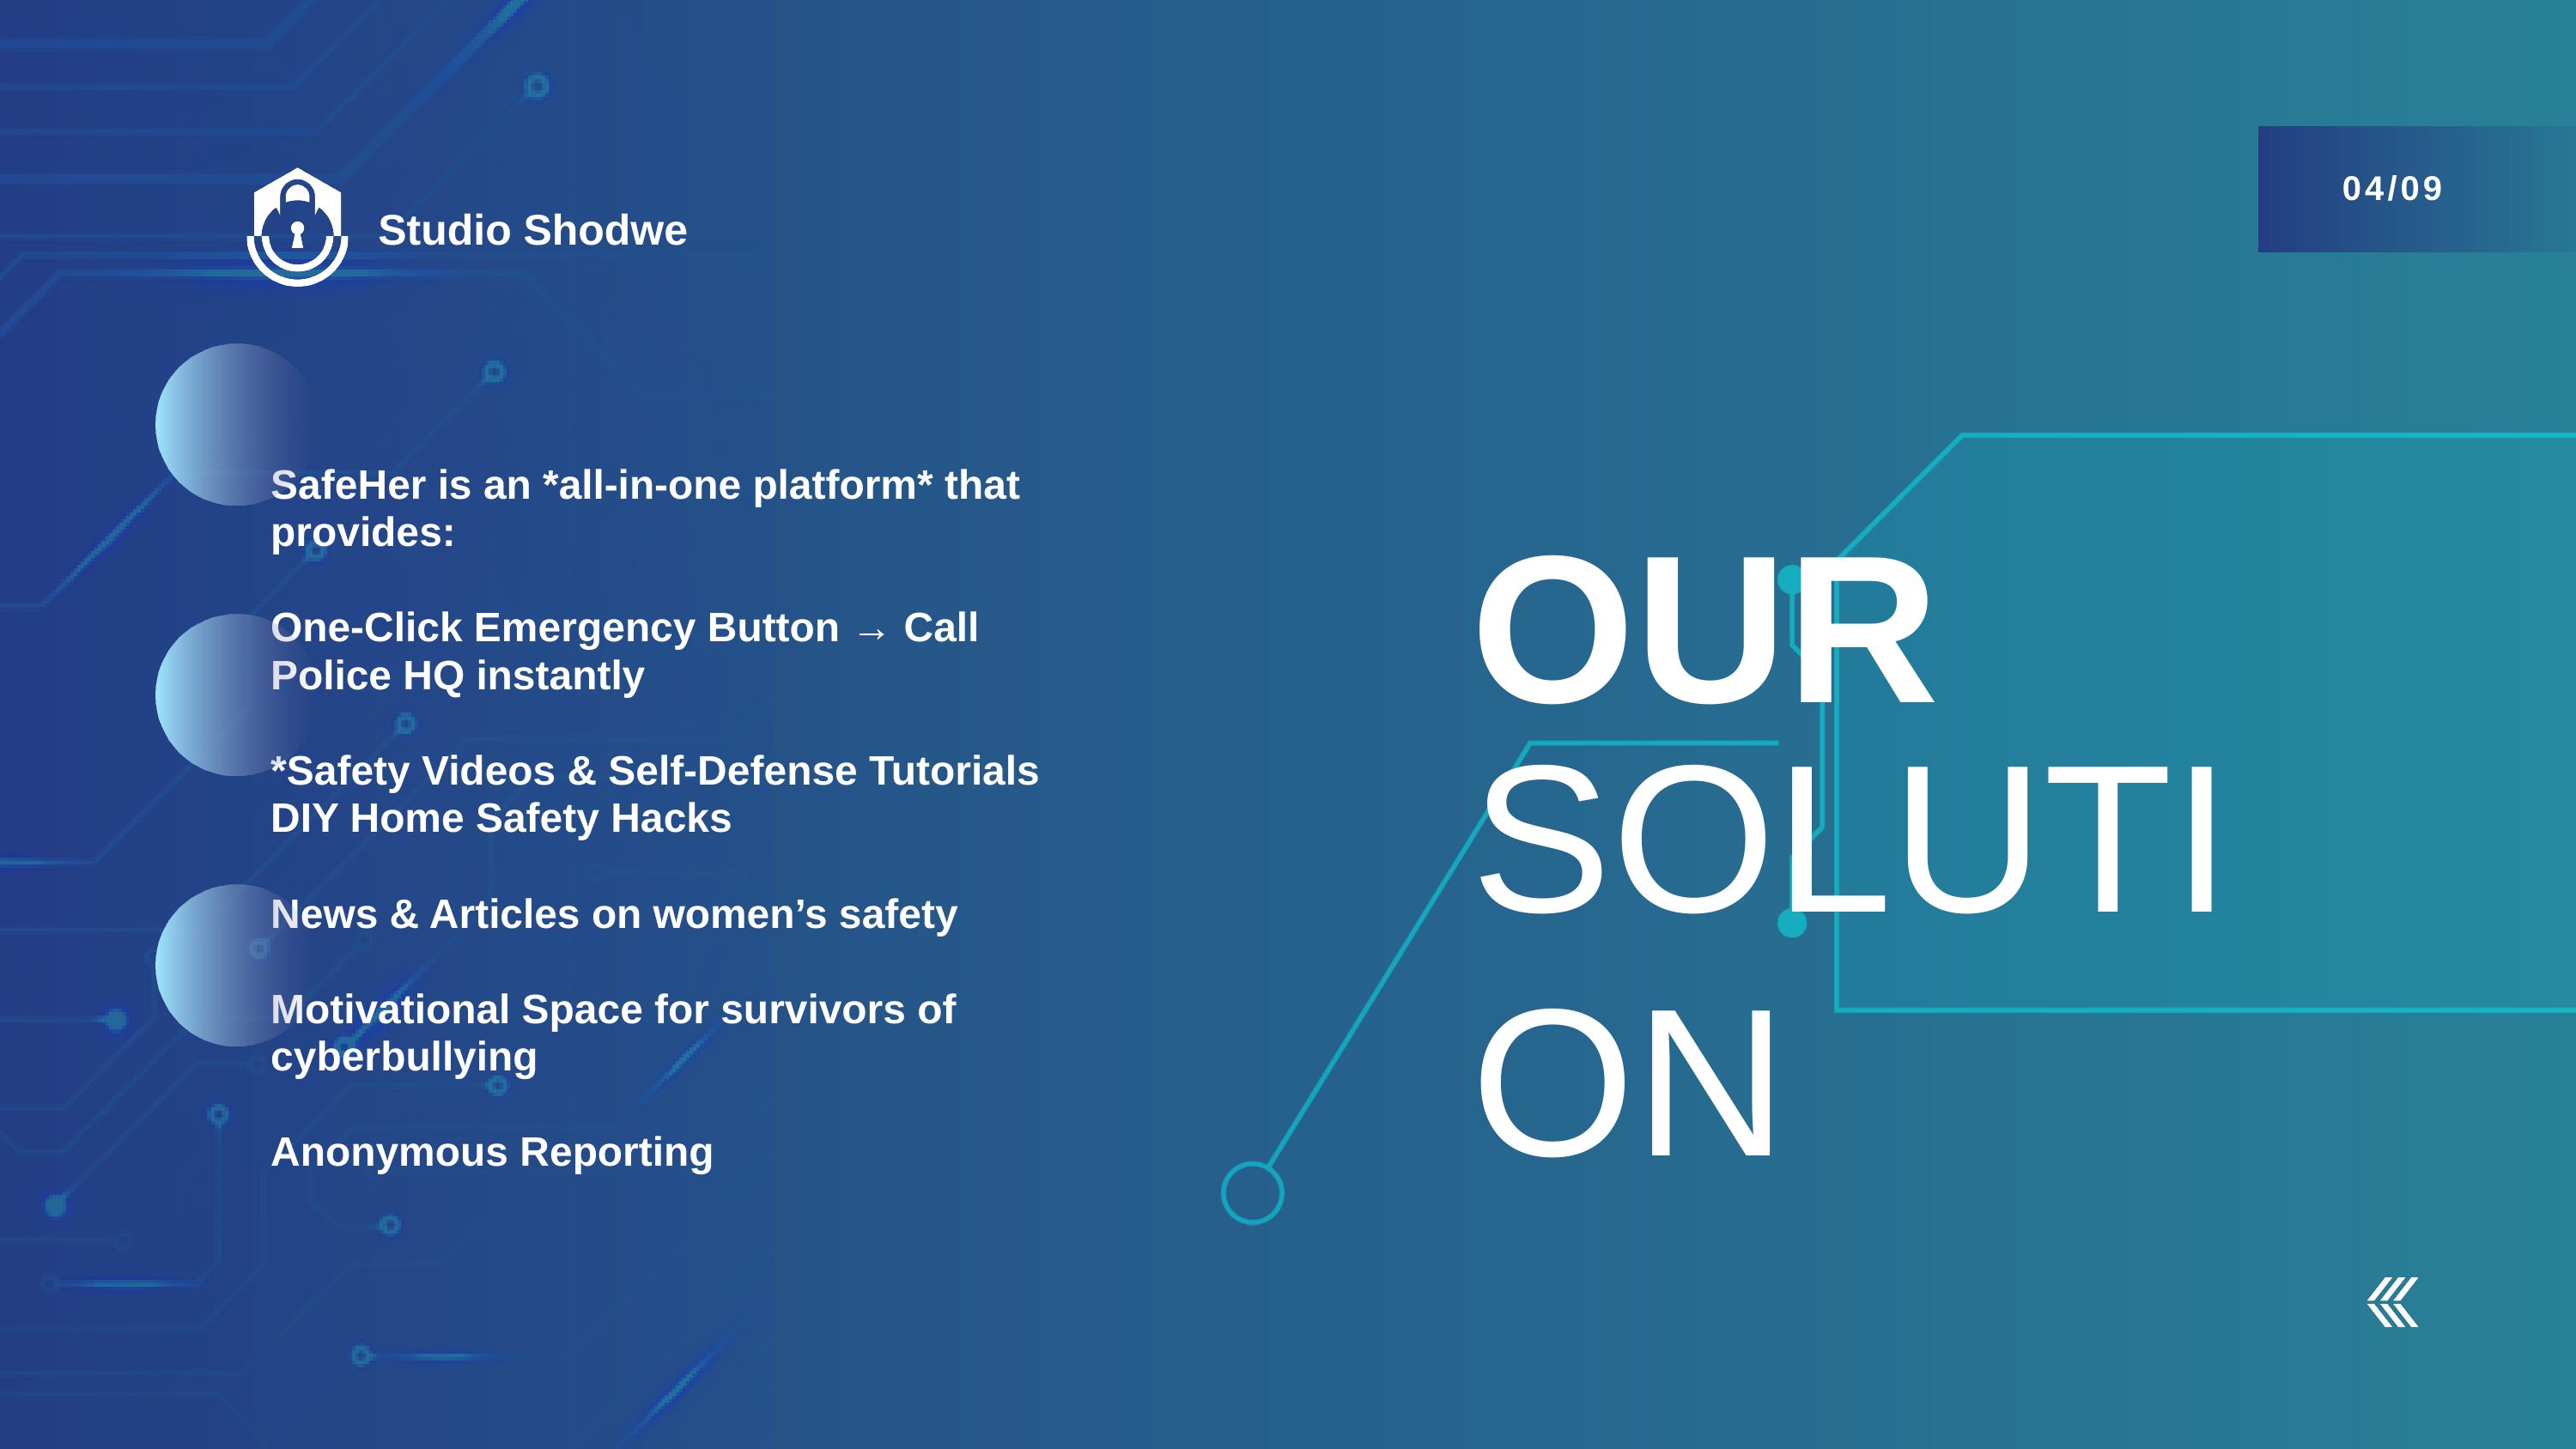

04/09
Studio Shodwe

SafeHer is an *all-in-one platform* that provides:

One-Click Emergency Button → Call Police HQ instantly

*Safety Videos & Self-Defense Tutorials
DIY Home Safety Hacks

News & Articles on women’s safety

Motivational Space for survivors of cyberbullying

Anonymous Reporting

OUR

SOLUTION